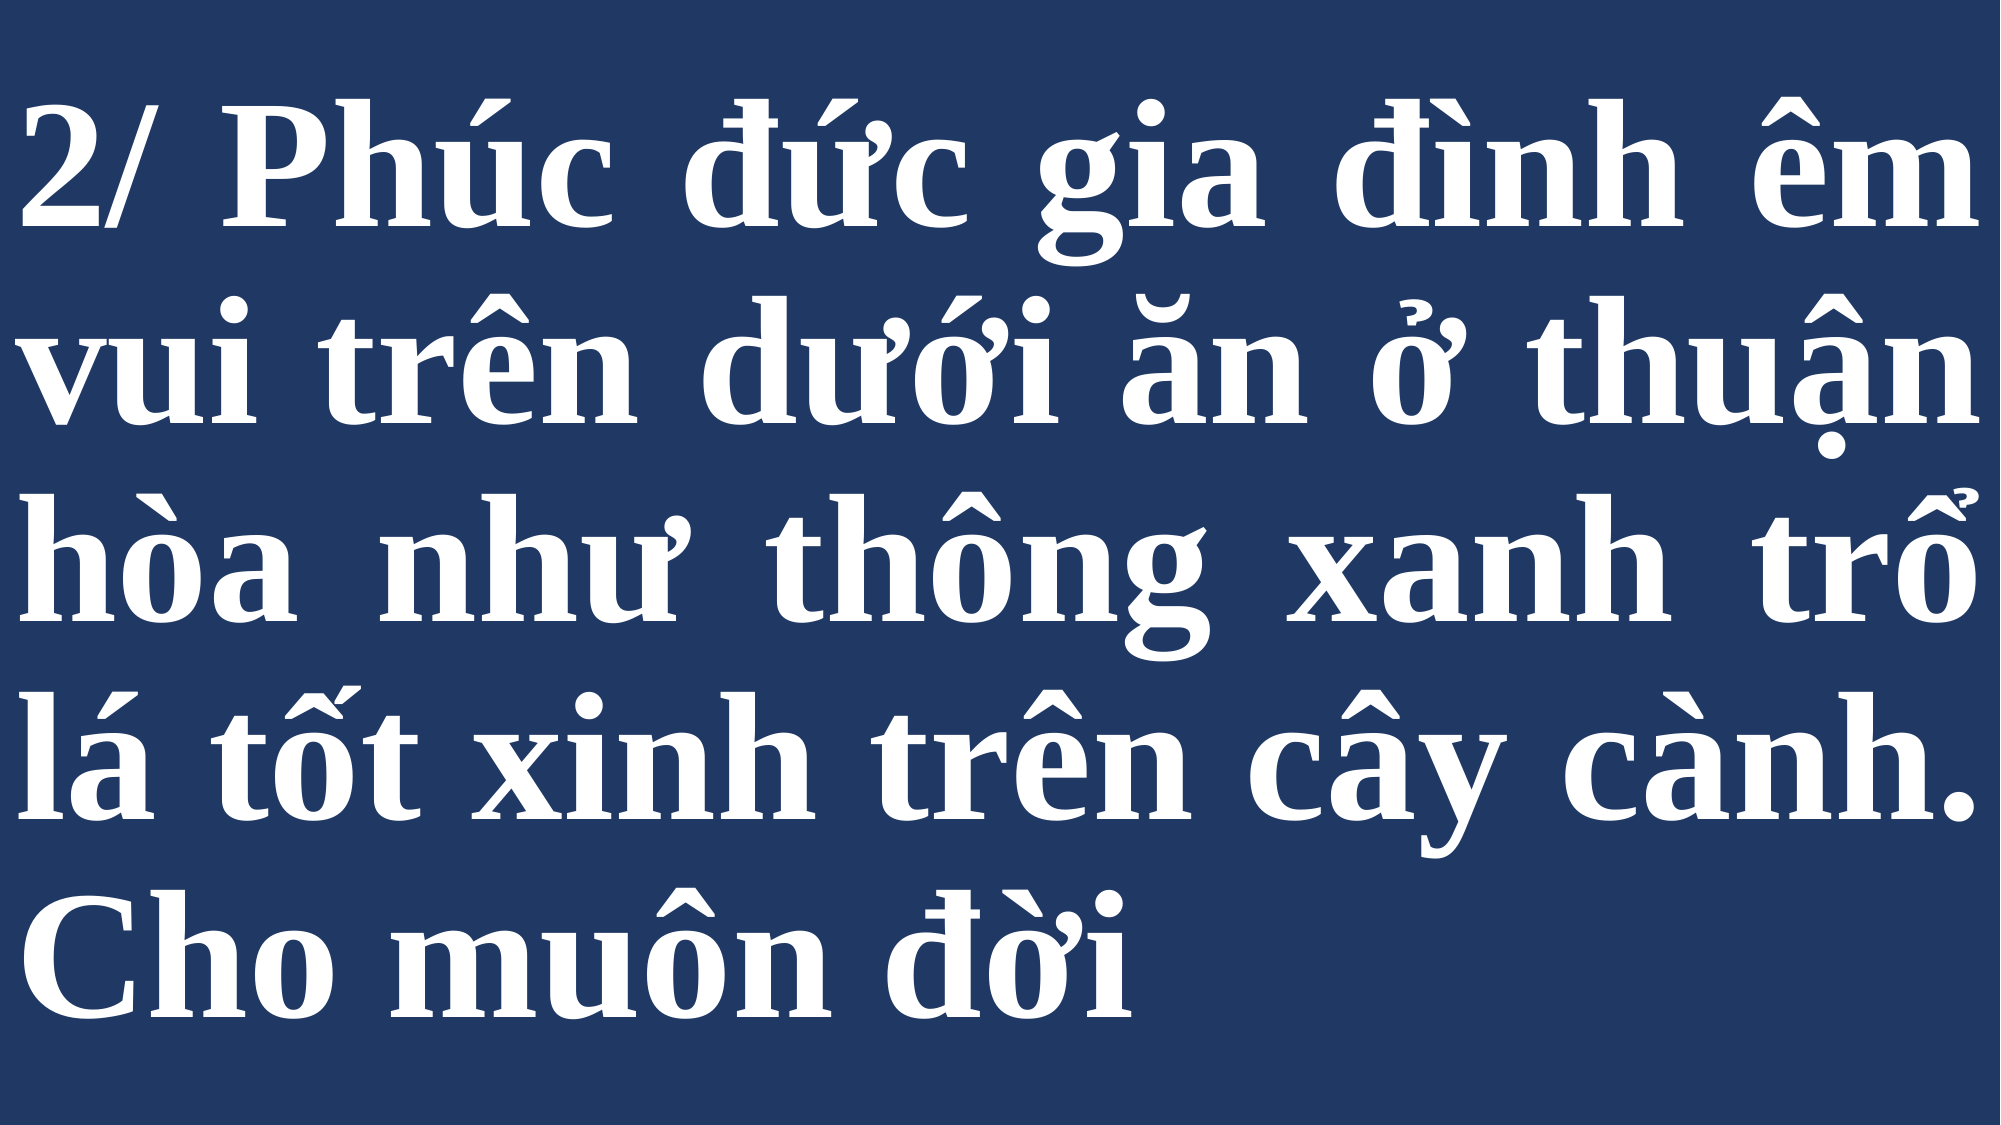

# 2/ Phúc đức gia đình êm vui trên dưới ăn ở thuận hòa như thông xanh trổ lá tốt xinh trên cây cành. Cho muôn đời